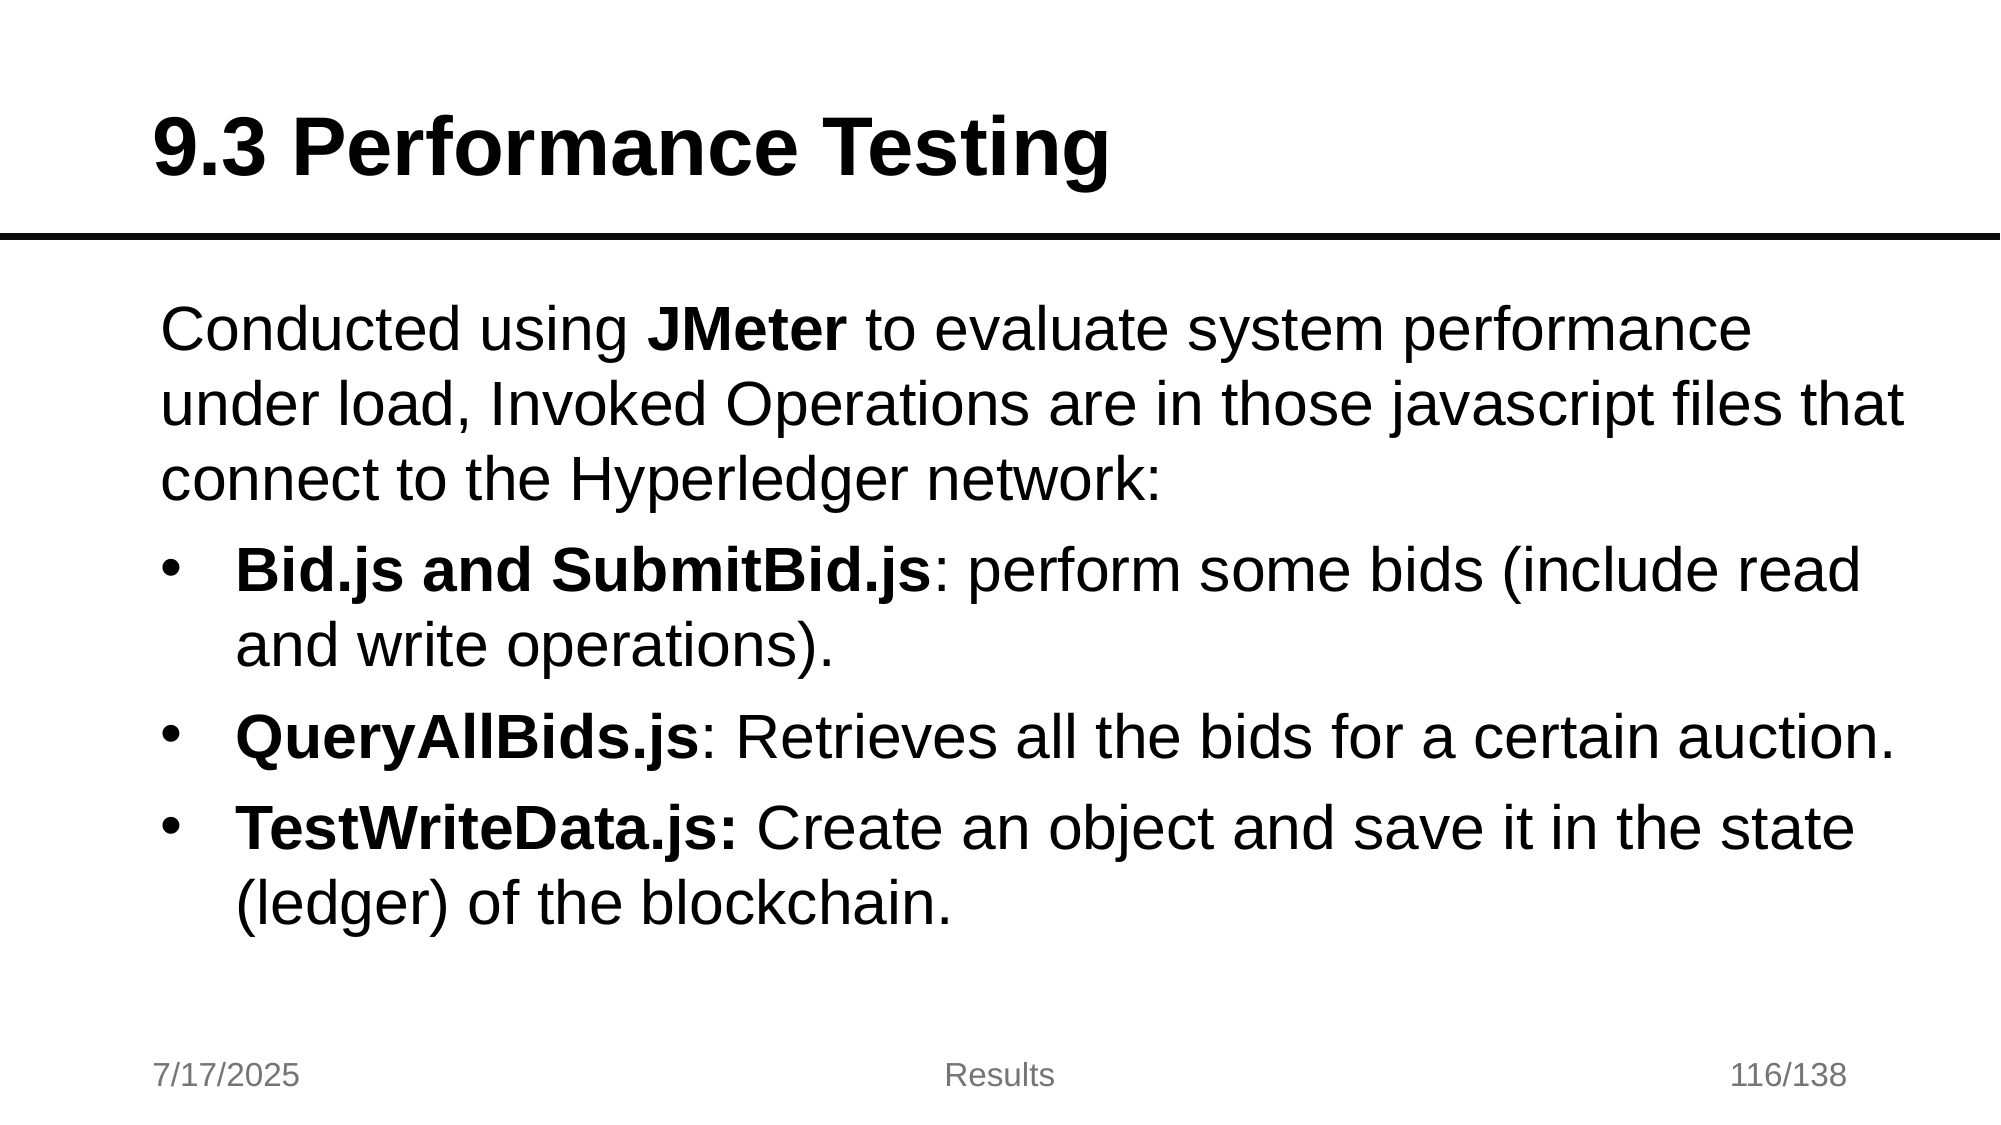

# 9.3 Performance Testing
Conducted using JMeter to evaluate system performance under load, Invoked Operations are in those javascript files that connect to the Hyperledger network:
Bid.js and SubmitBid.js: perform some bids (include read and write operations).
QueryAllBids.js: Retrieves all the bids for a certain auction.
TestWriteData.js: Create an object and save it in the state (ledger) of the blockchain.

7/17/2025
Results
116/138